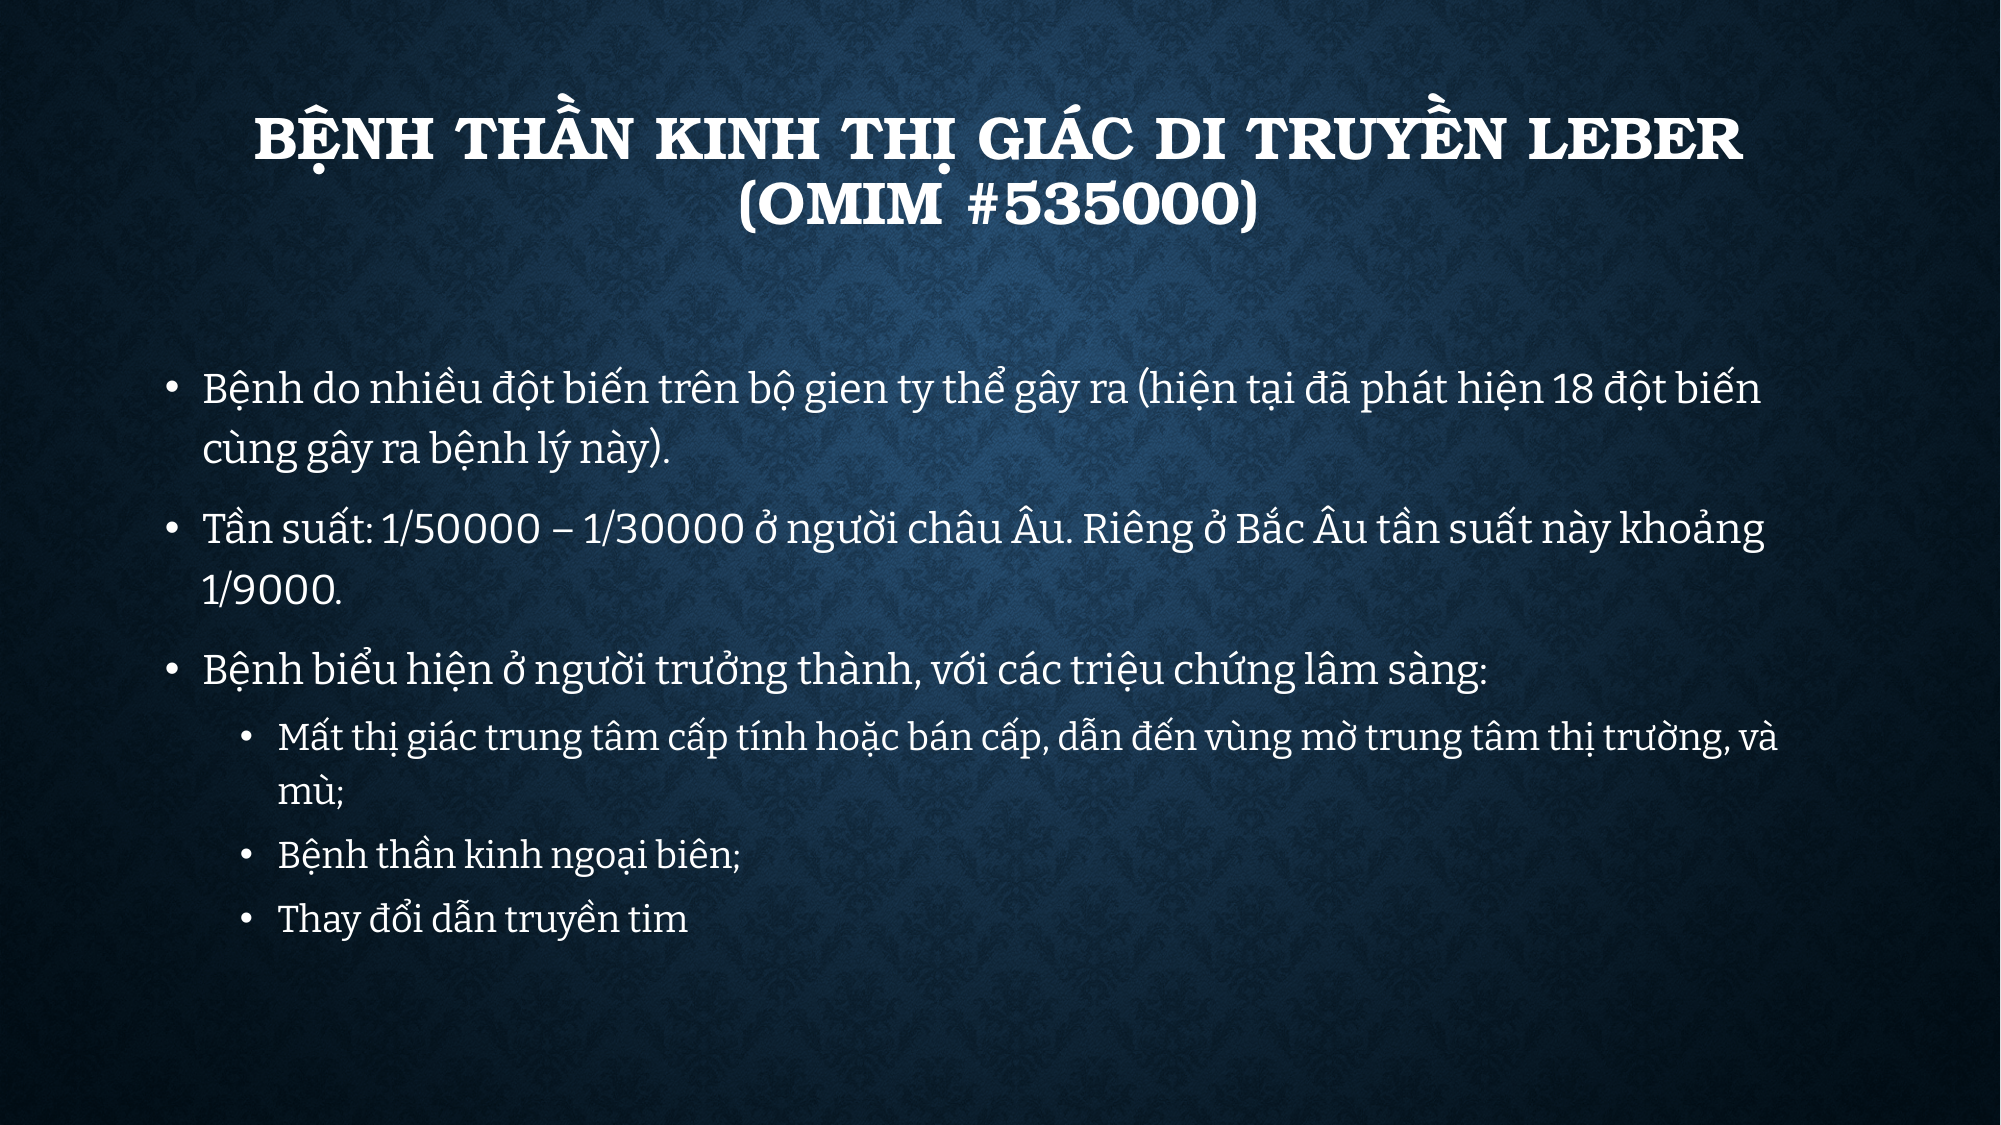

# BỆNH THẦN KINH THỊ GIÁC DI TRUYỀN LEBER (OMIM #535000)
Bệnh do nhiều đột biến trên bộ gien ty thể gây ra (hiện tại đã phát hiện 18 đột biến cùng gây ra bệnh lý này).
Tần suất: 1/50000 – 1/30000 ở người châu Âu. Riêng ở Bắc Âu tần suất này khoảng 1/9000.
Bệnh biểu hiện ở người trưởng thành, với các triệu chứng lâm sàng:
Mất thị giác trung tâm cấp tính hoặc bán cấp, dẫn đến vùng mờ trung tâm thị trường, và mù;
Bệnh thần kinh ngoại biên;
Thay đổi dẫn truyền tim